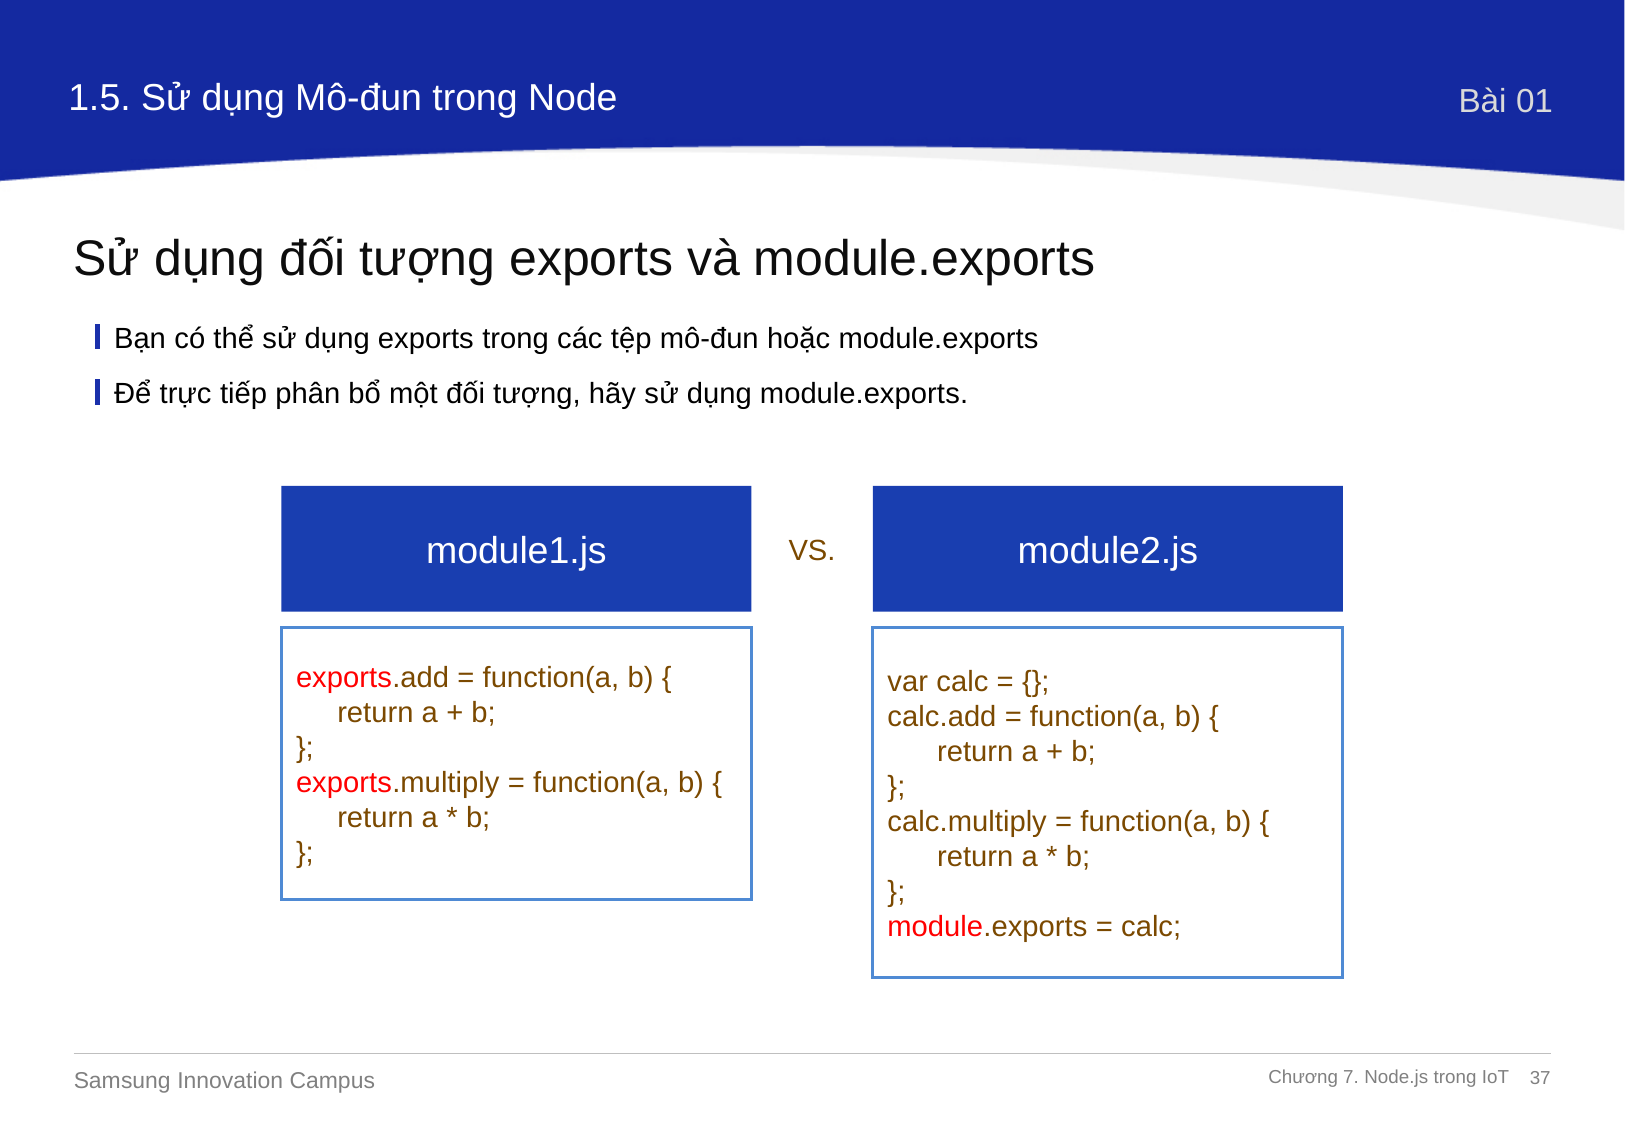

1.5. Sử dụng Mô-đun trong Node
Bài 01
Sử dụng đối tượng exports và module.exports
Bạn có thể sử dụng exports trong các tệp mô-đun hoặc module.exports
Để trực tiếp phân bổ một đối tượng, hãy sử dụng module.exports.
module1.js
module2.js
module1.js
VS.
var calc = {};
calc.add = function(a, b) {
      return a + b;
};
calc.multiply = function(a, b) {
      return a * b;
};
module.exports = calc;
exports.add = function(a, b) {
     return a + b;
};
exports.multiply = function(a, b) {
     return a * b;
};